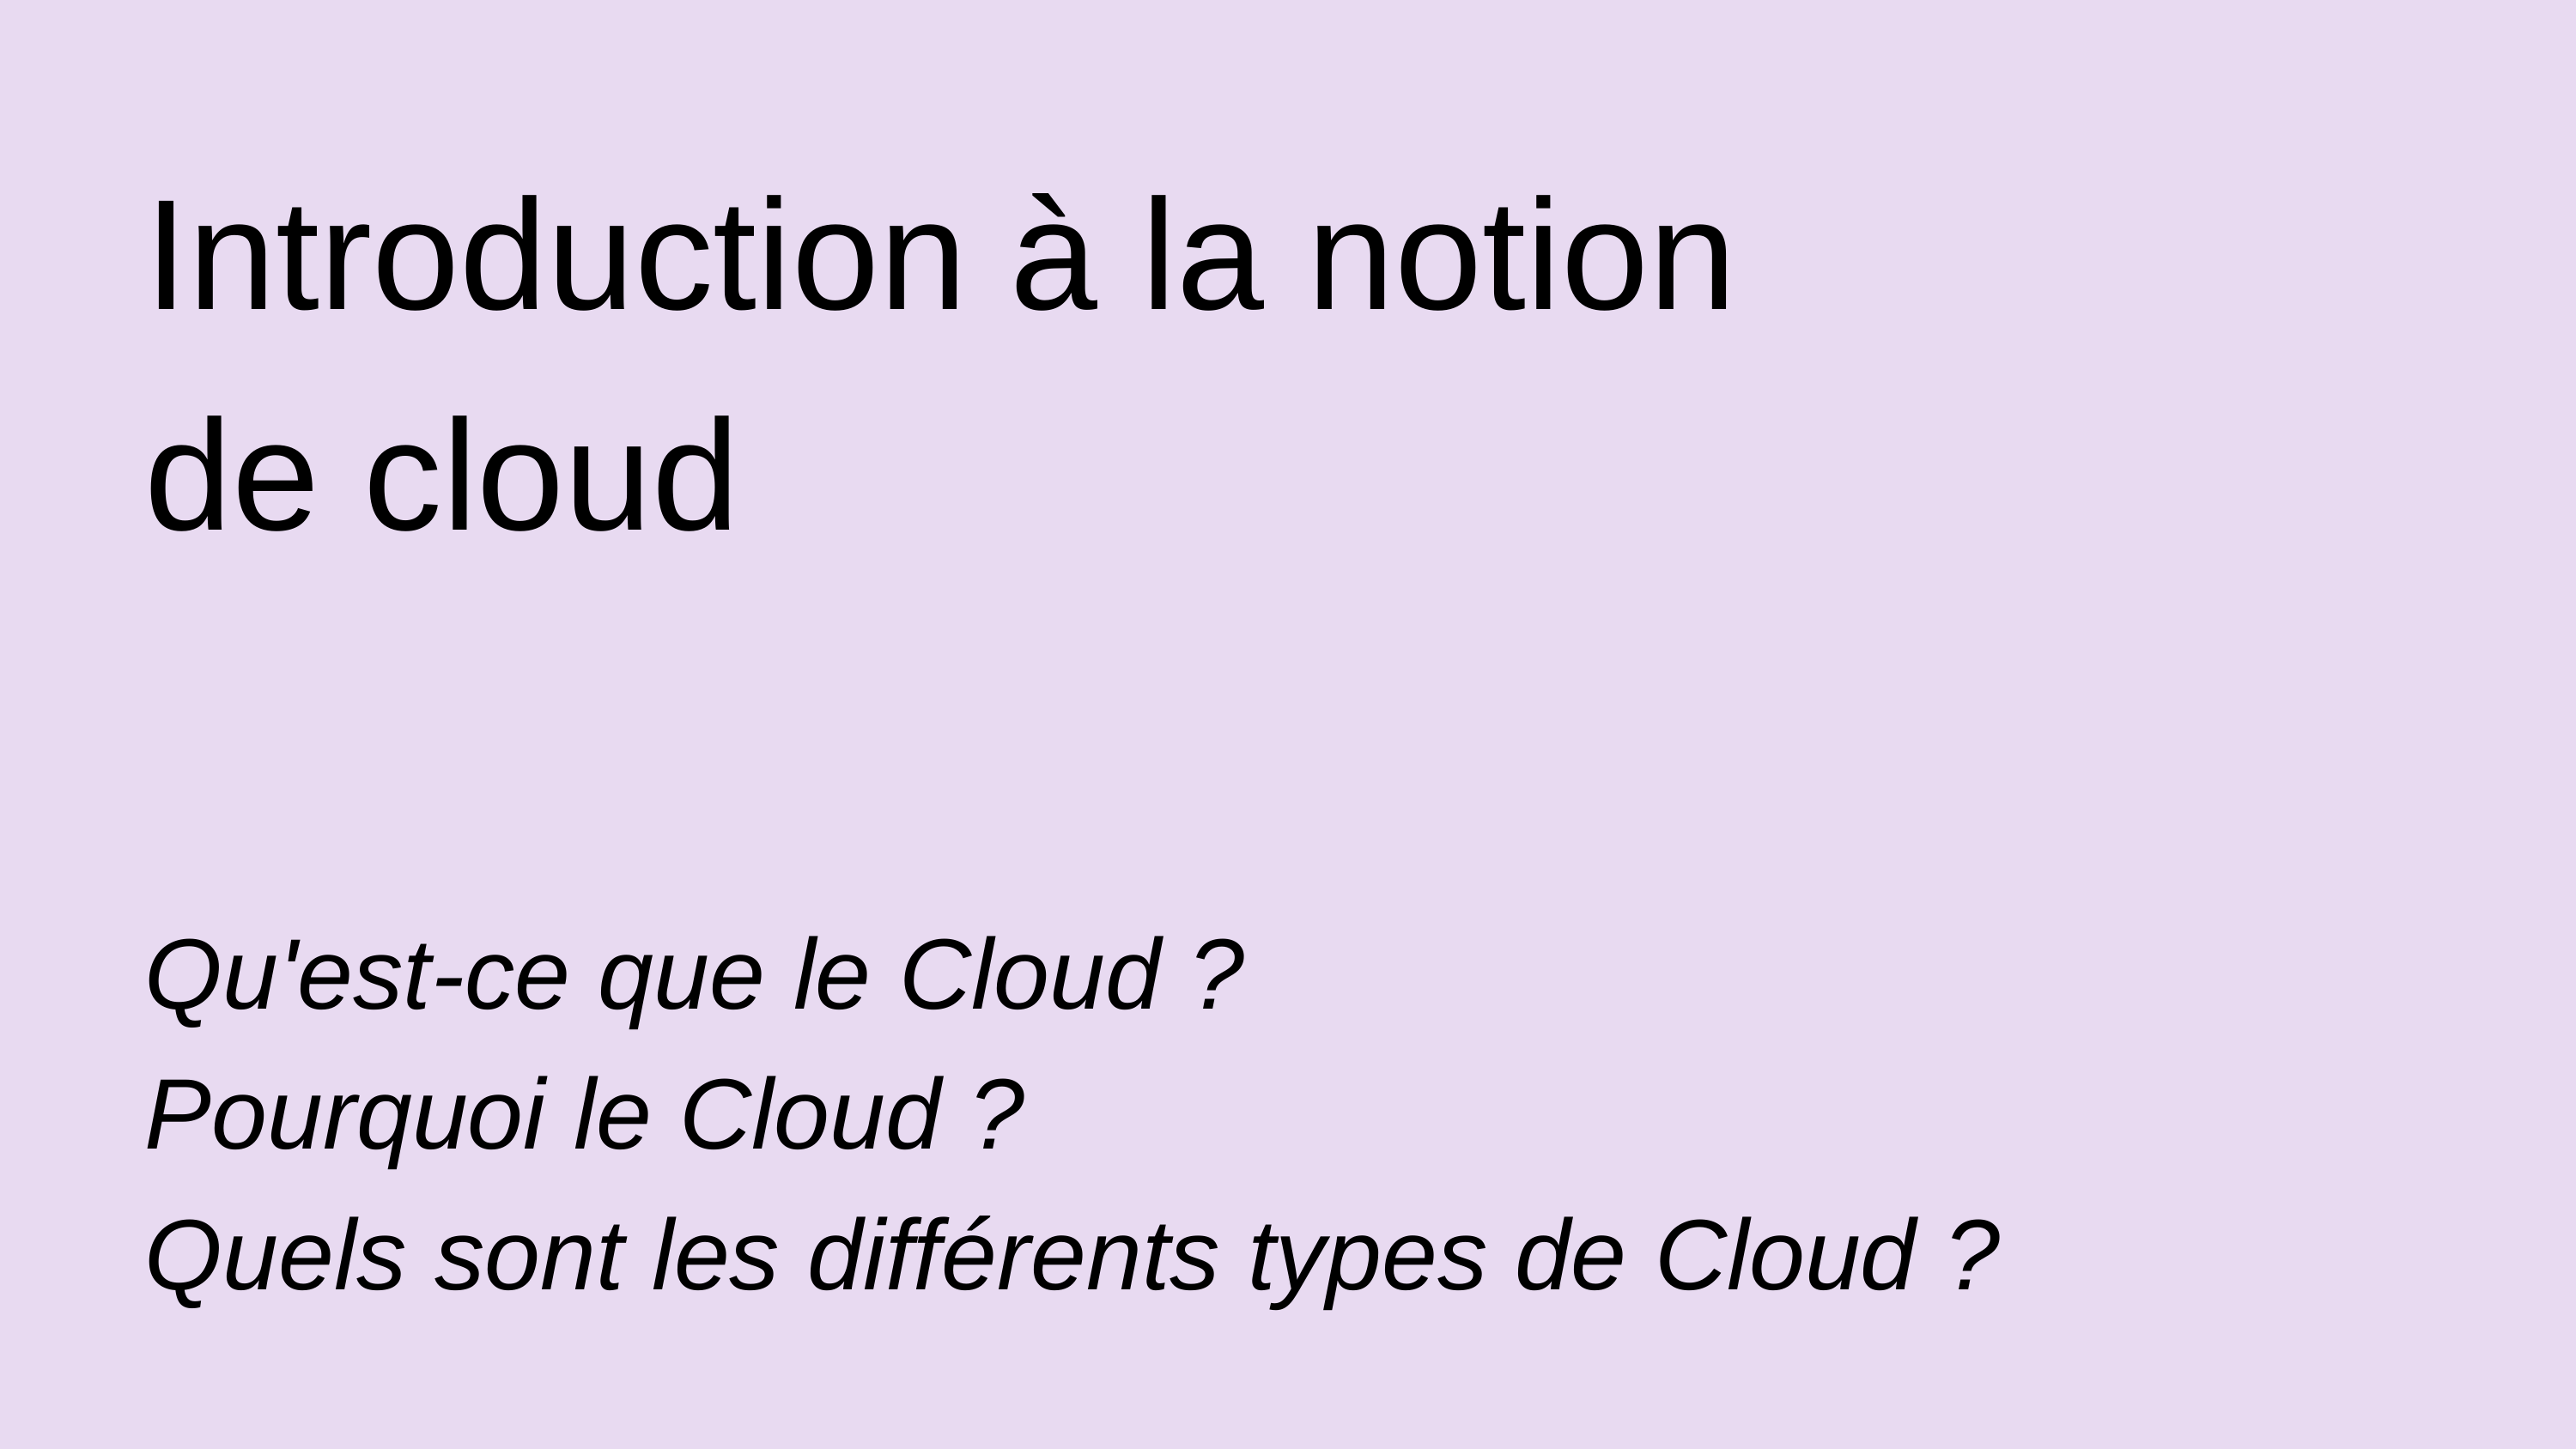

Introduction à la notion de cloud
Qu'est-ce que le Cloud ?
Pourquoi le Cloud ?
Quels sont les différents types de Cloud ?